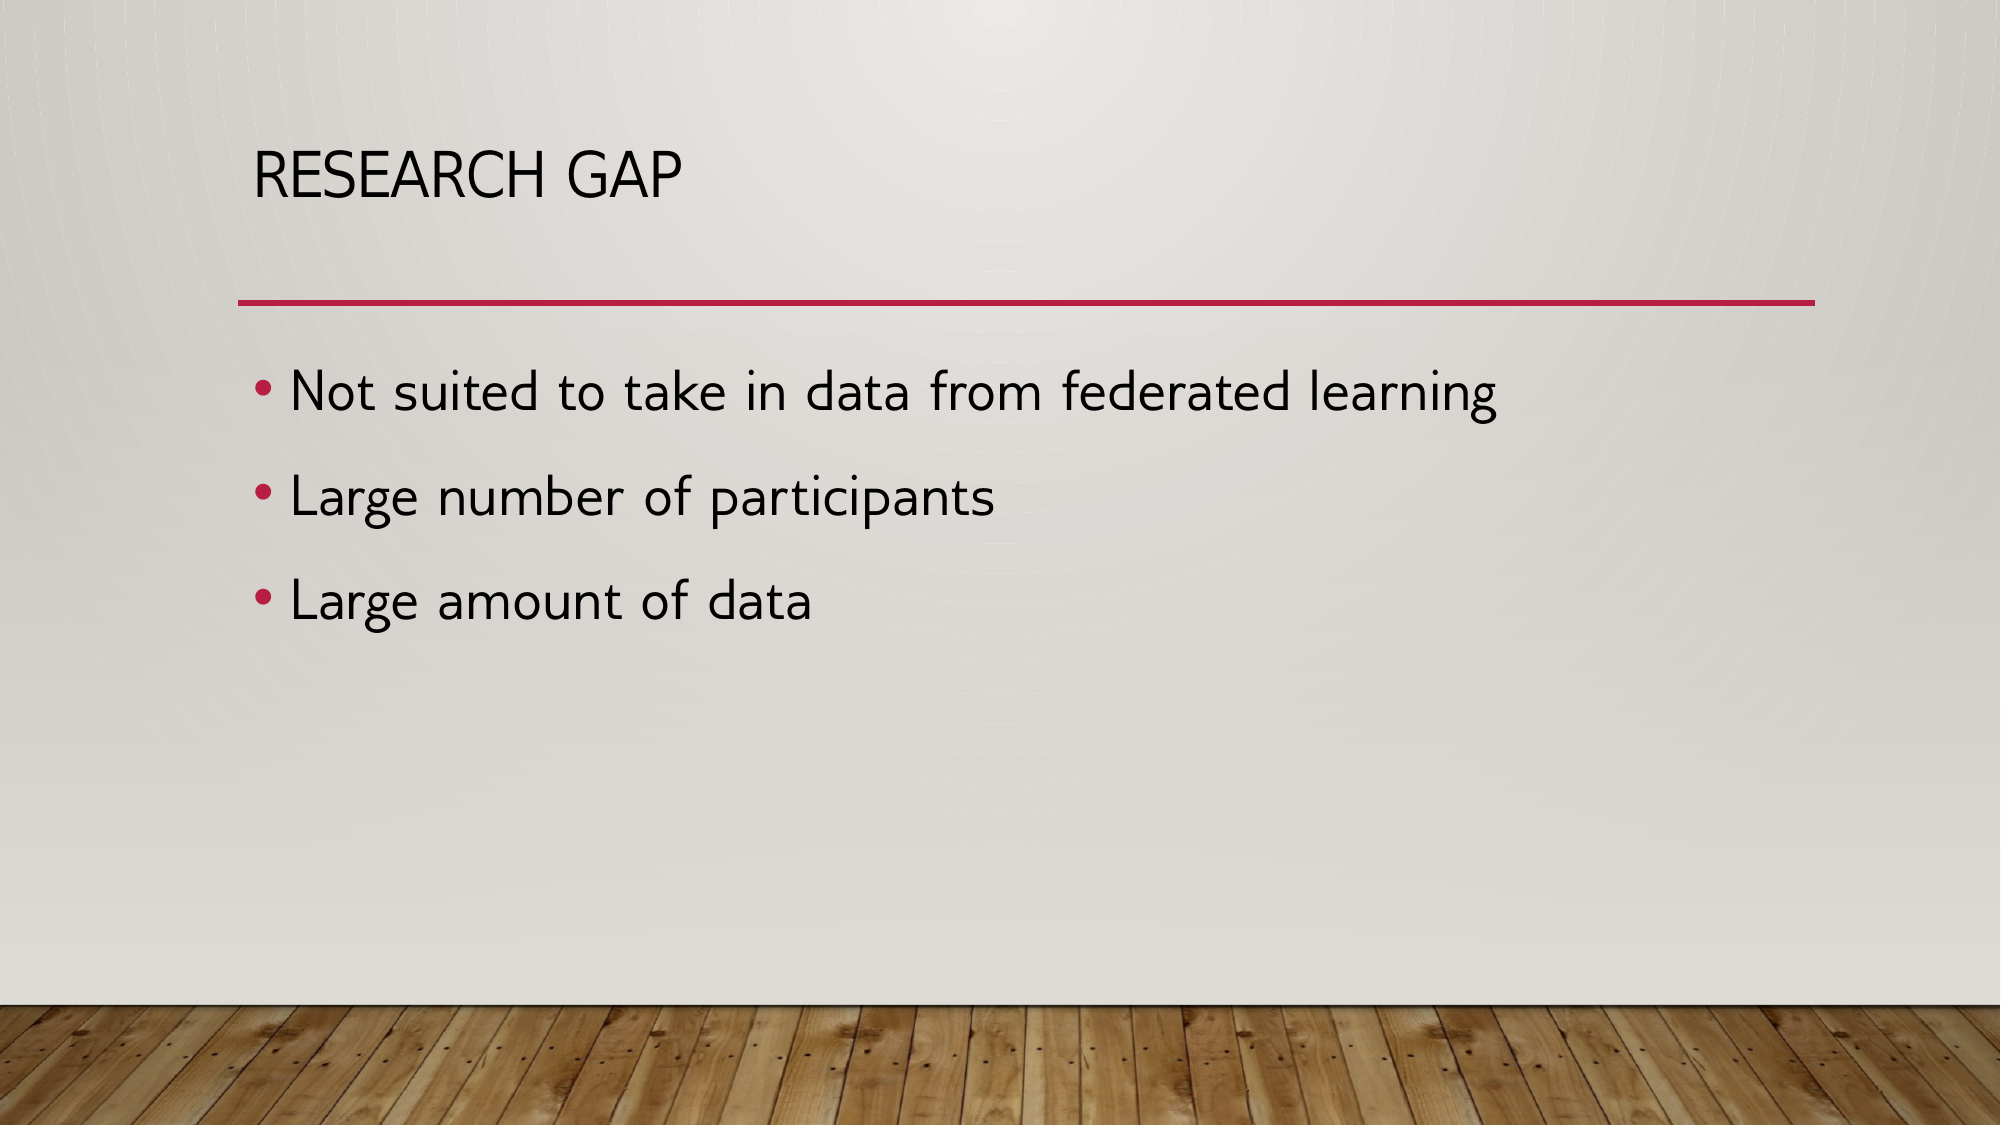

# Research gap
Not suited to take in data from federated learning
Large number of participants
Large amount of data